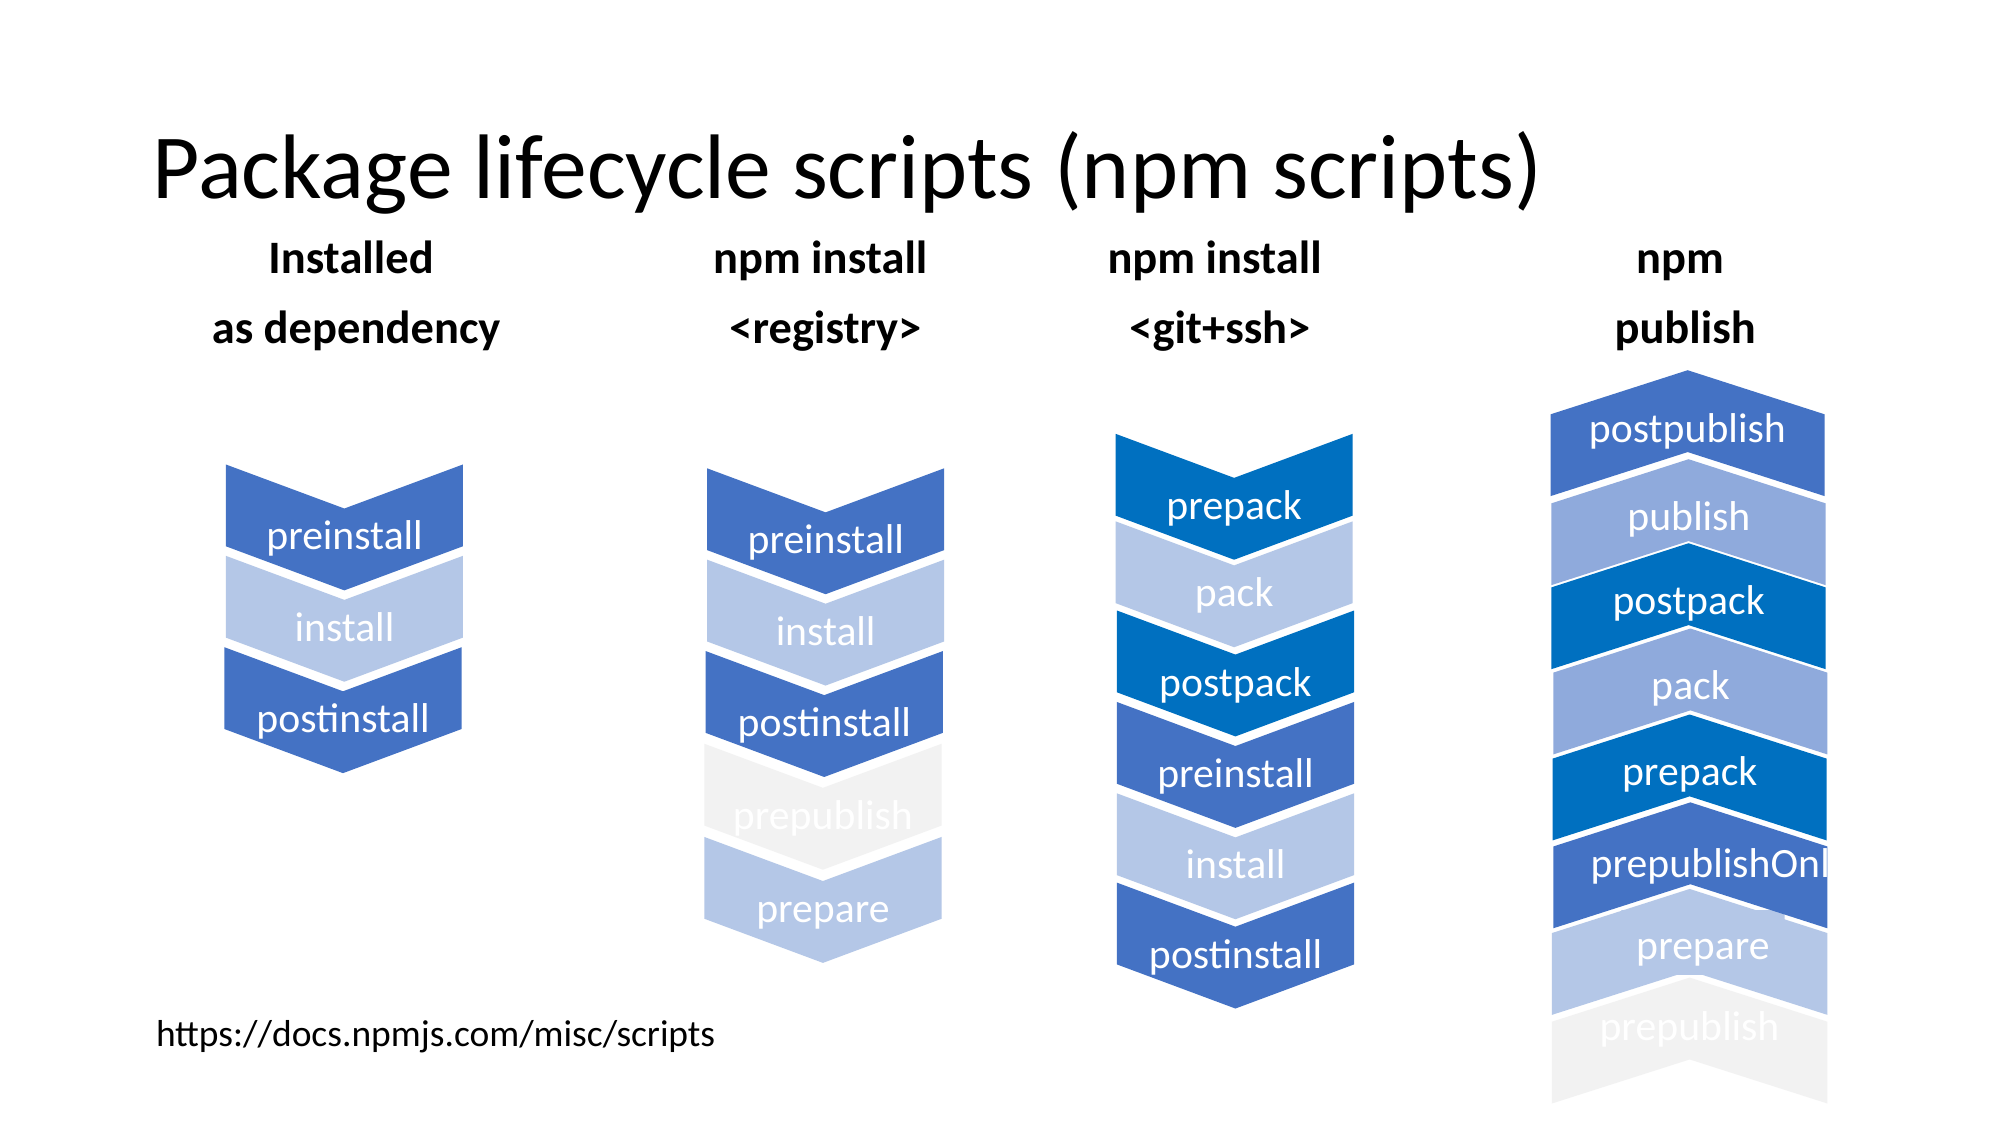

# Package lifecycle scripts (npm scripts)
npm install
<git+ssh>
Installed
as dependency
npm install
<registry>
npm
publish

postpublish
prepack

publish
preinstall
preinstall
pack

postpack
install
install
postpack

pack
postinstall
postinstall
preinstall

prepack
prepublish
install

prepublishOnly
prepare
postinstall

prepare

prepublish
https://docs.npmjs.com/misc/scripts